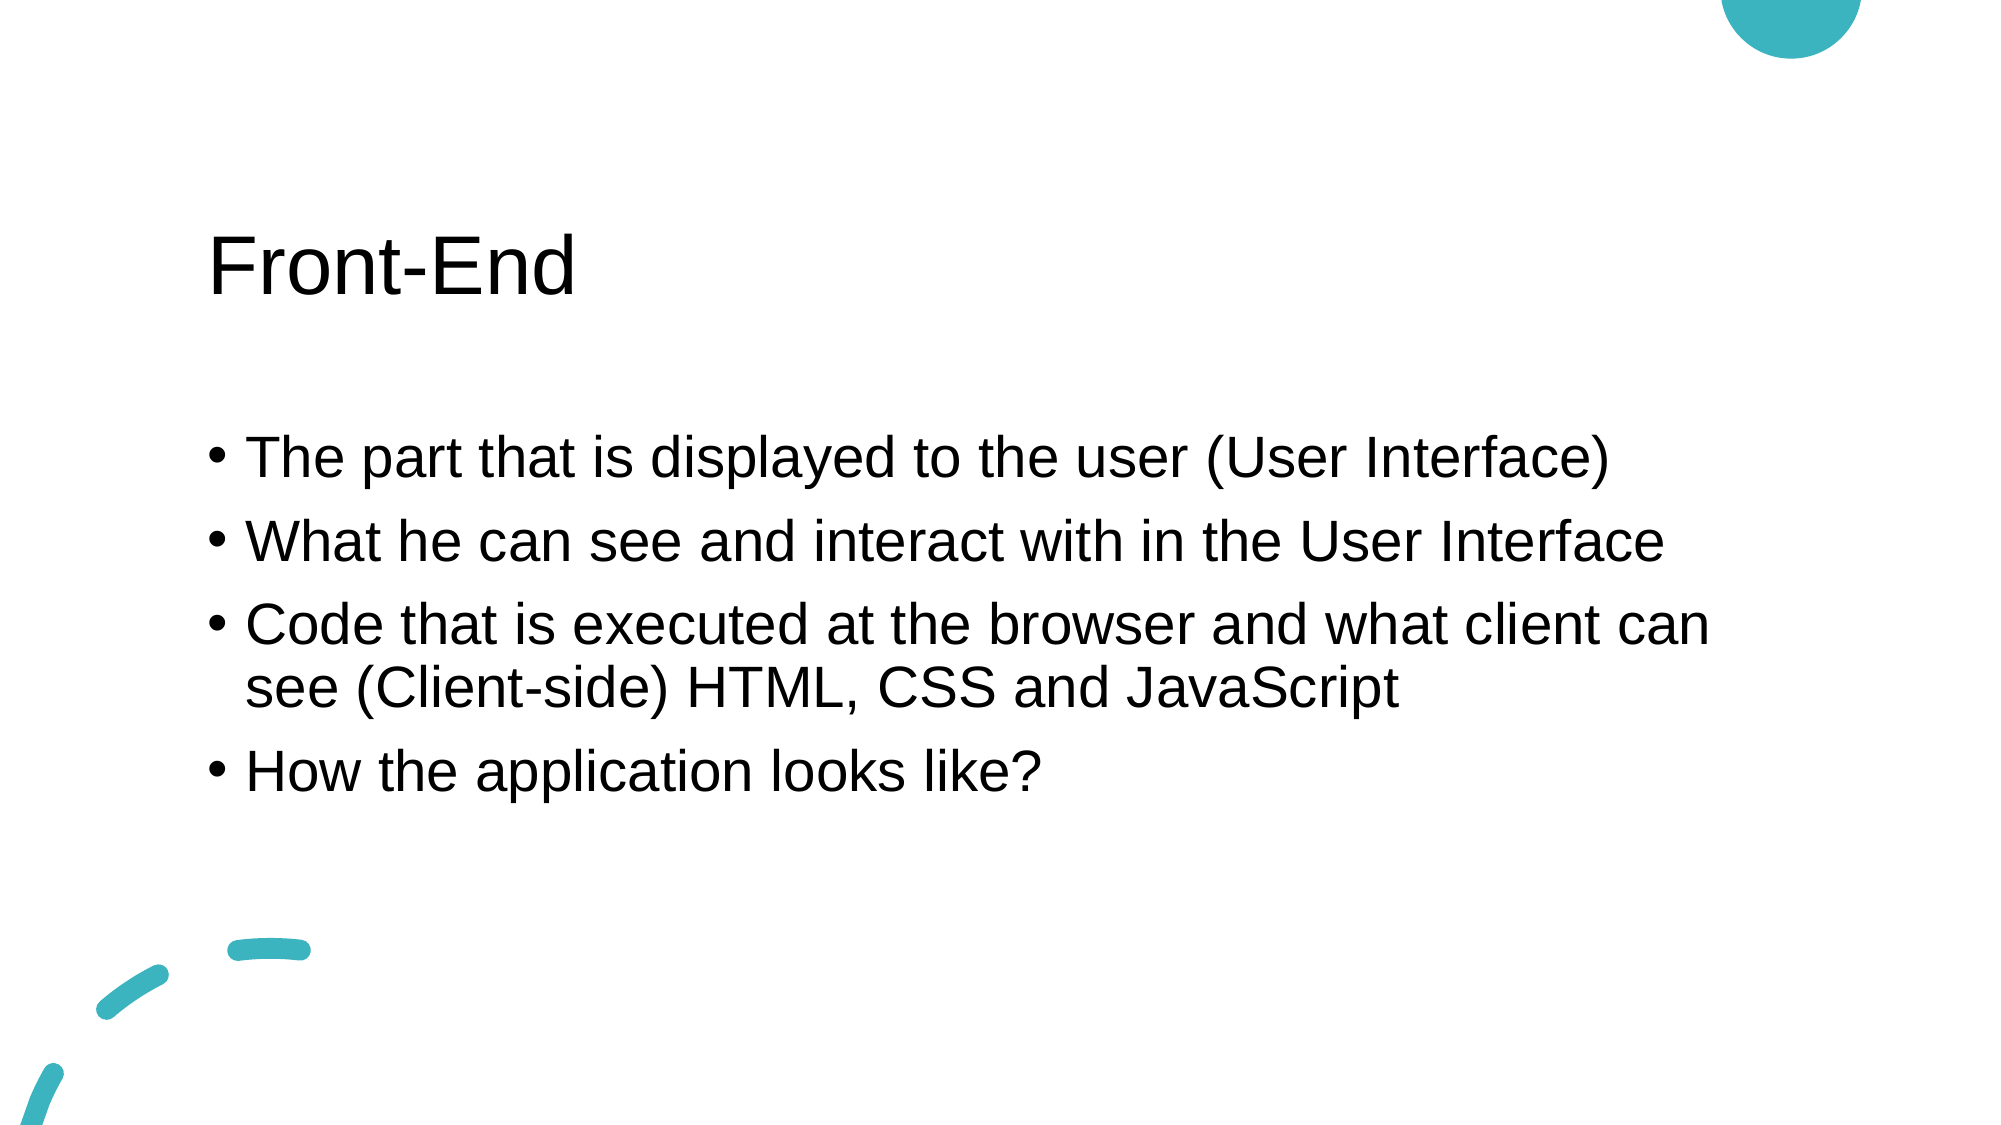

# Front-End
The part that is displayed to the user (User Interface)
What he can see and interact with in the User Interface
Code that is executed at the browser and what client can see (Client-side) HTML, CSS and JavaScript
How the application looks like?